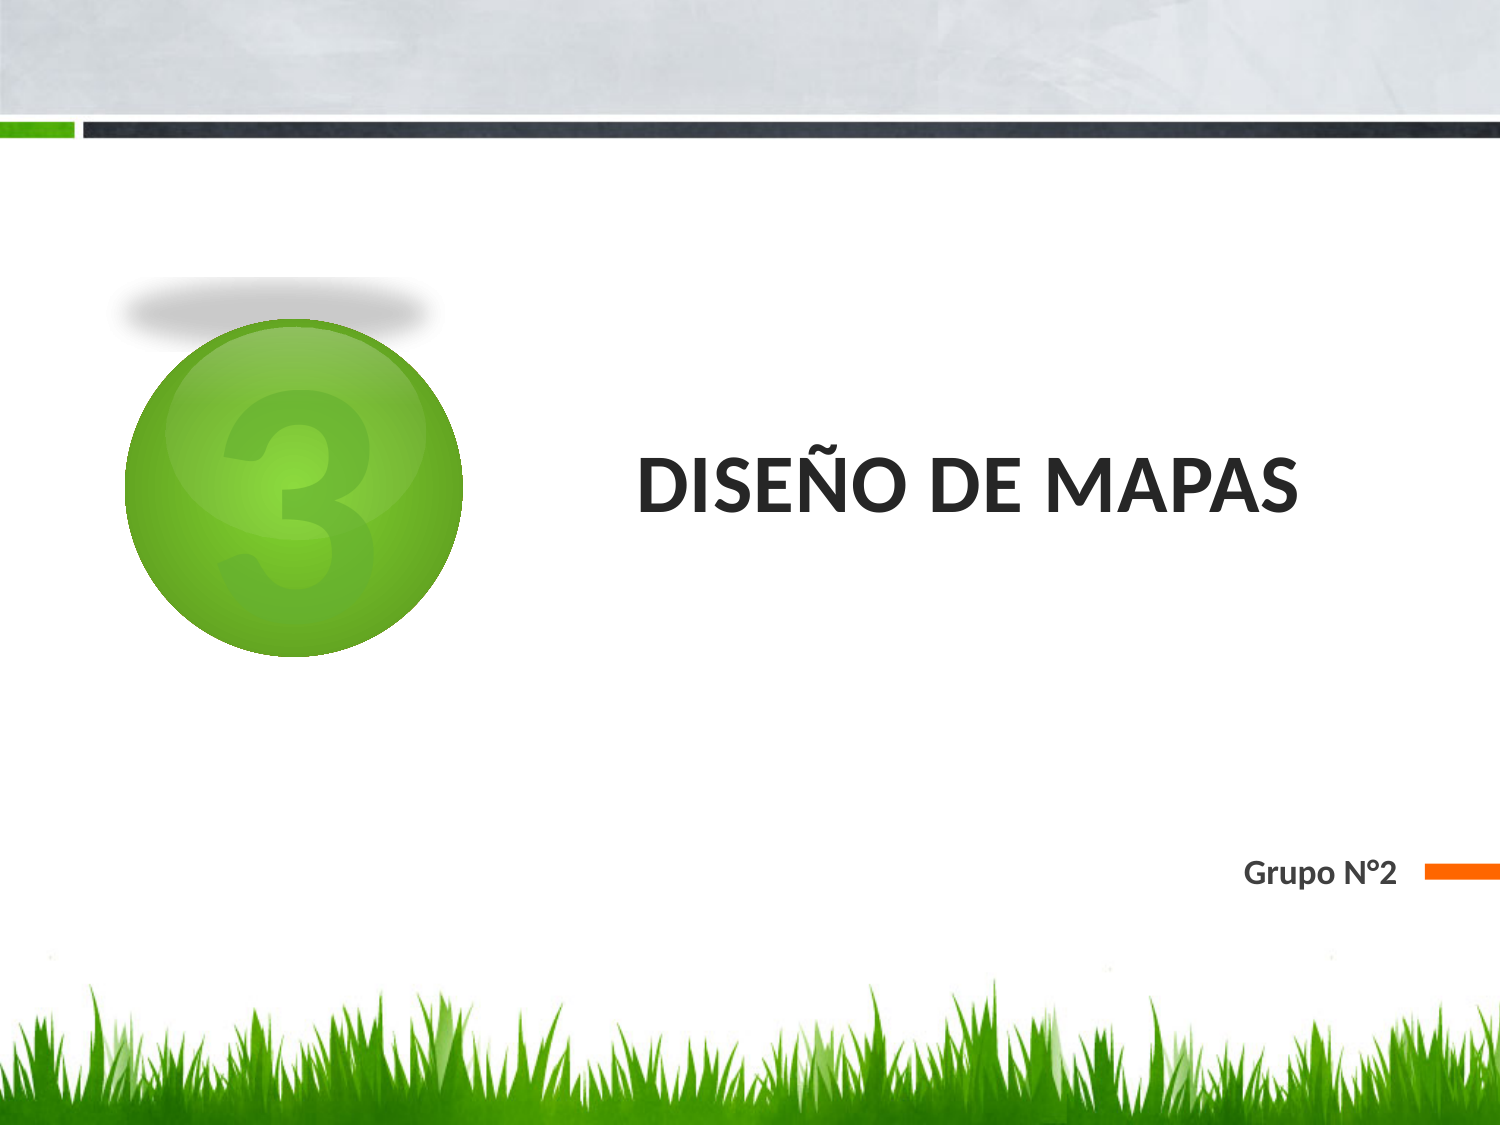

3

# Diseño de Mapas
Grupo N°2